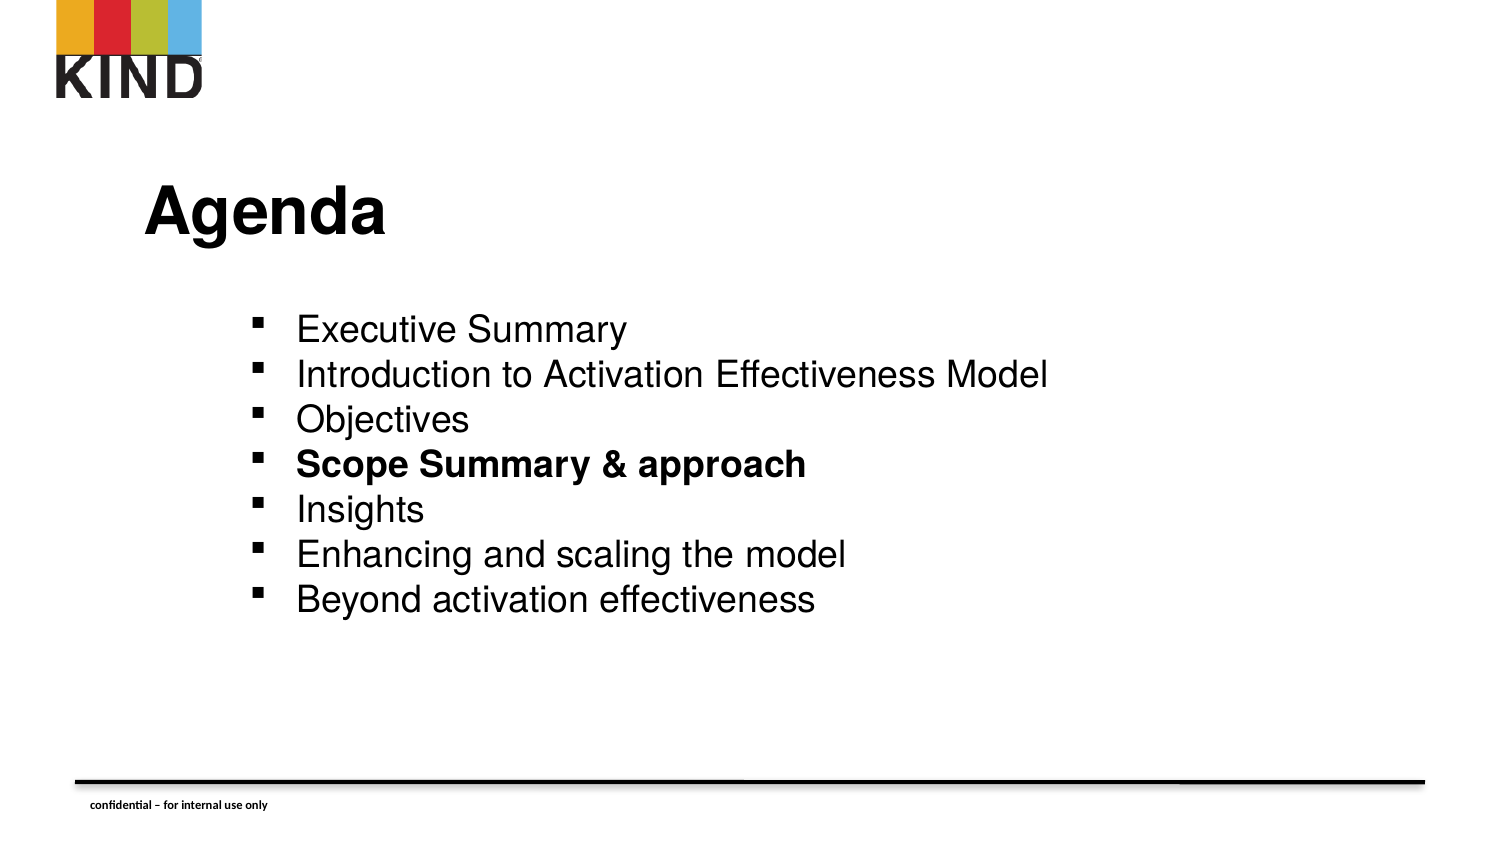

# Agenda
Executive Summary
Introduction to Activation Effectiveness Model
Objectives
Scope Summary & approach
Insights
Enhancing and scaling the model
Beyond activation effectiveness
confidential – for internal use only